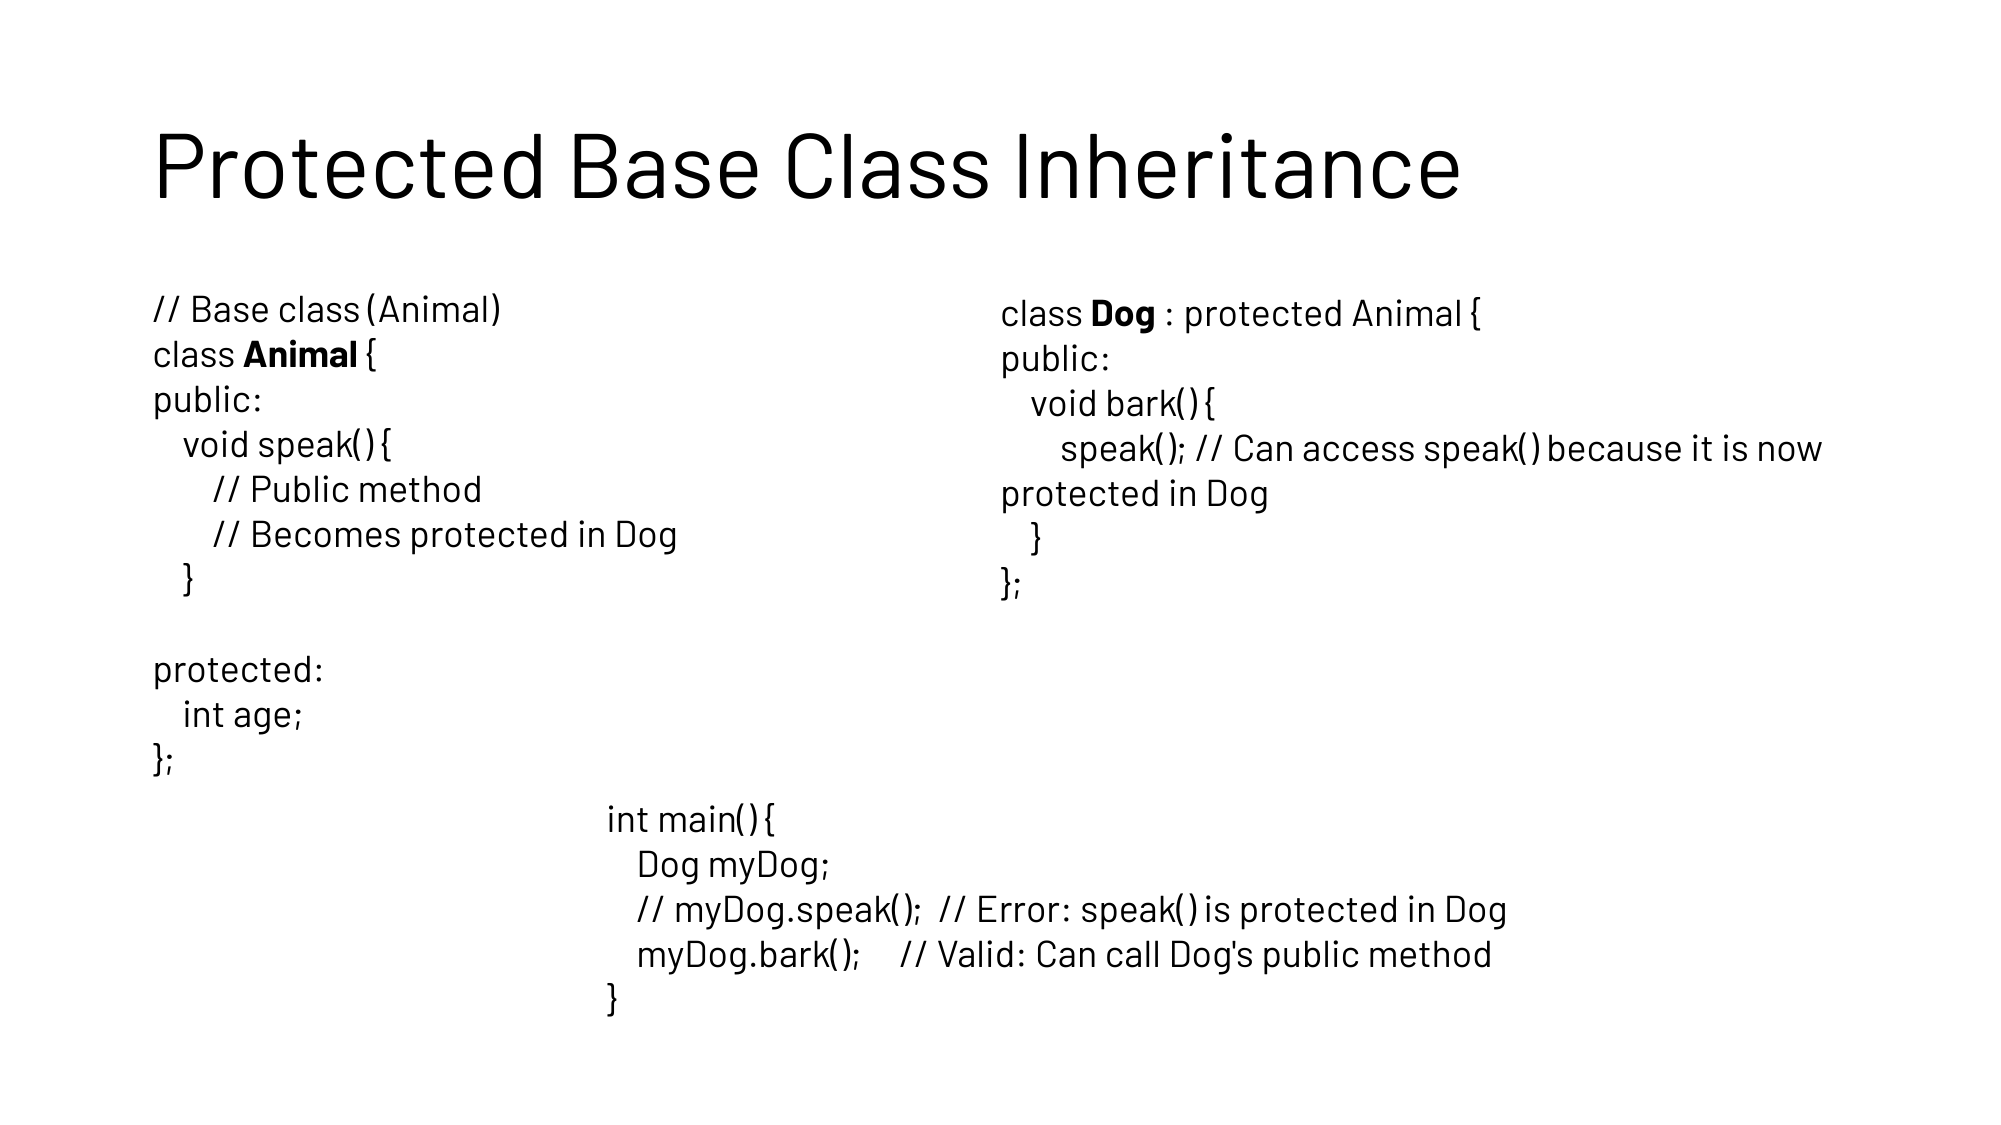

# Protected Base Class Inheritance

class Dog : protected Animal {
public:
    void bark() {
        speak(); // Can access speak() because it is now protected in Dog
    }
};
// Base class (Animal)
class Animal {
public:
    void speak() {
        // Public method
        // Becomes protected in Dog
    }

protected:
    int age;
};

int main() {
    Dog myDog;
    // myDog.speak();  // Error: speak() is protected in Dog
    myDog.bark();     // Valid: Can call Dog's public method
}